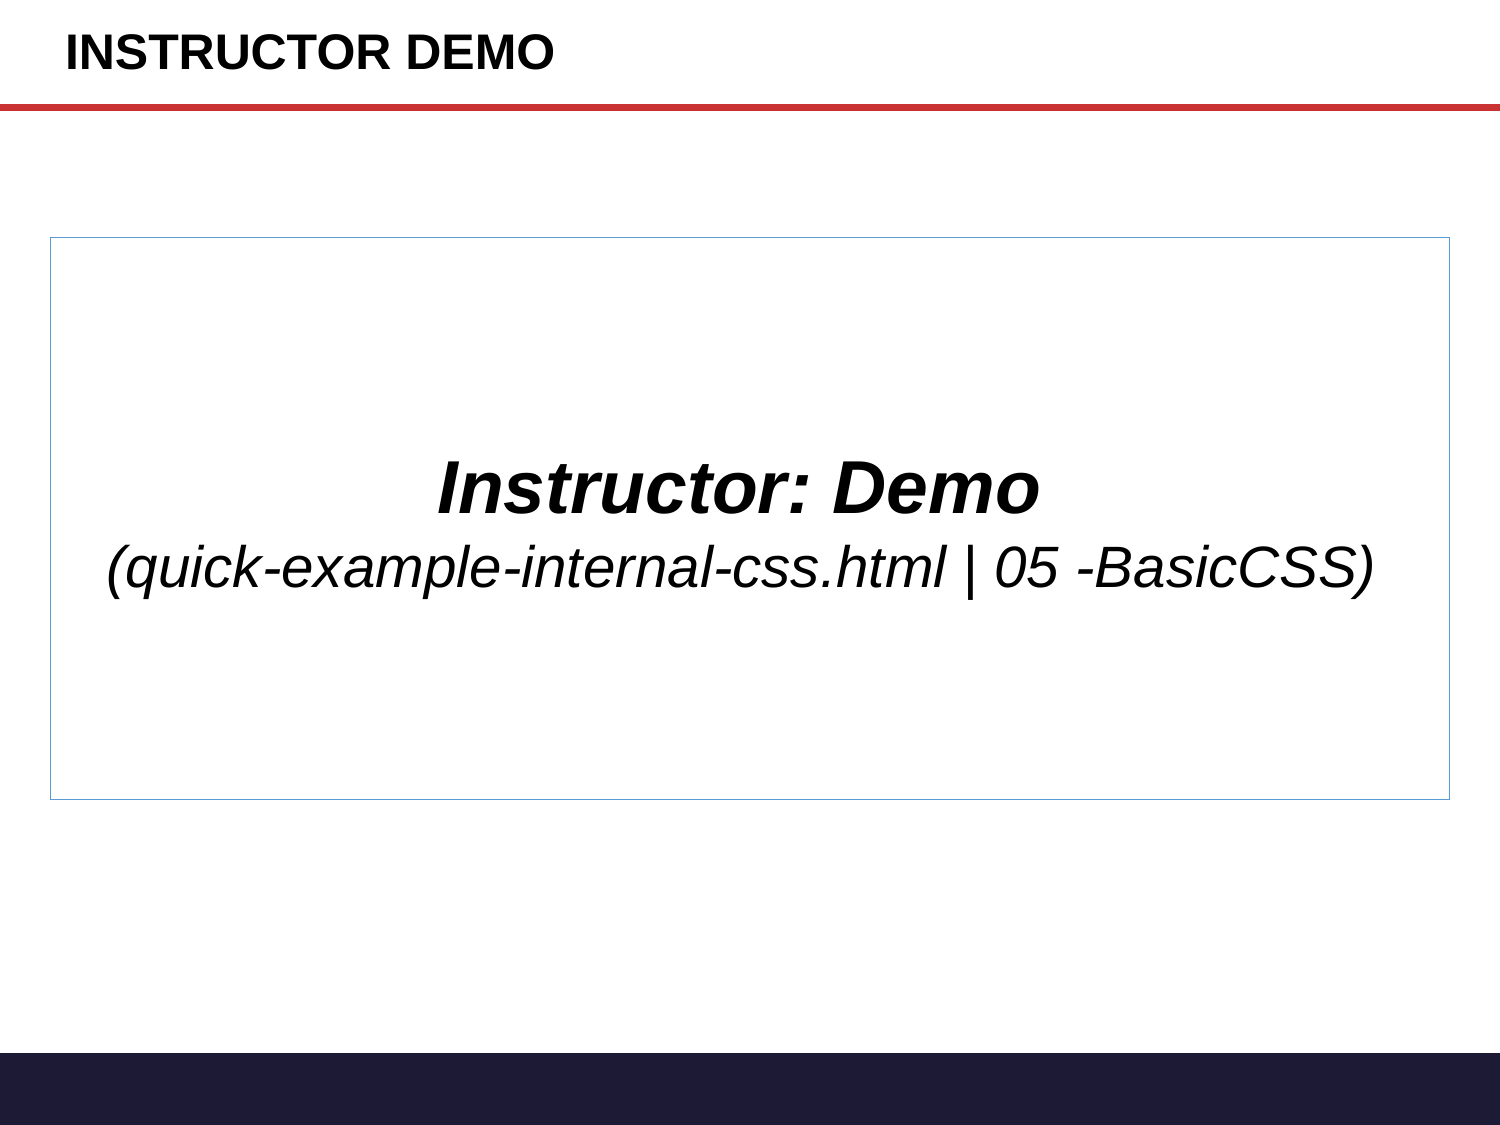

# INSTRUCTOR DEMO
Instructor: Demo
(quick-example-internal-css.html | 05 -BasicCSS)